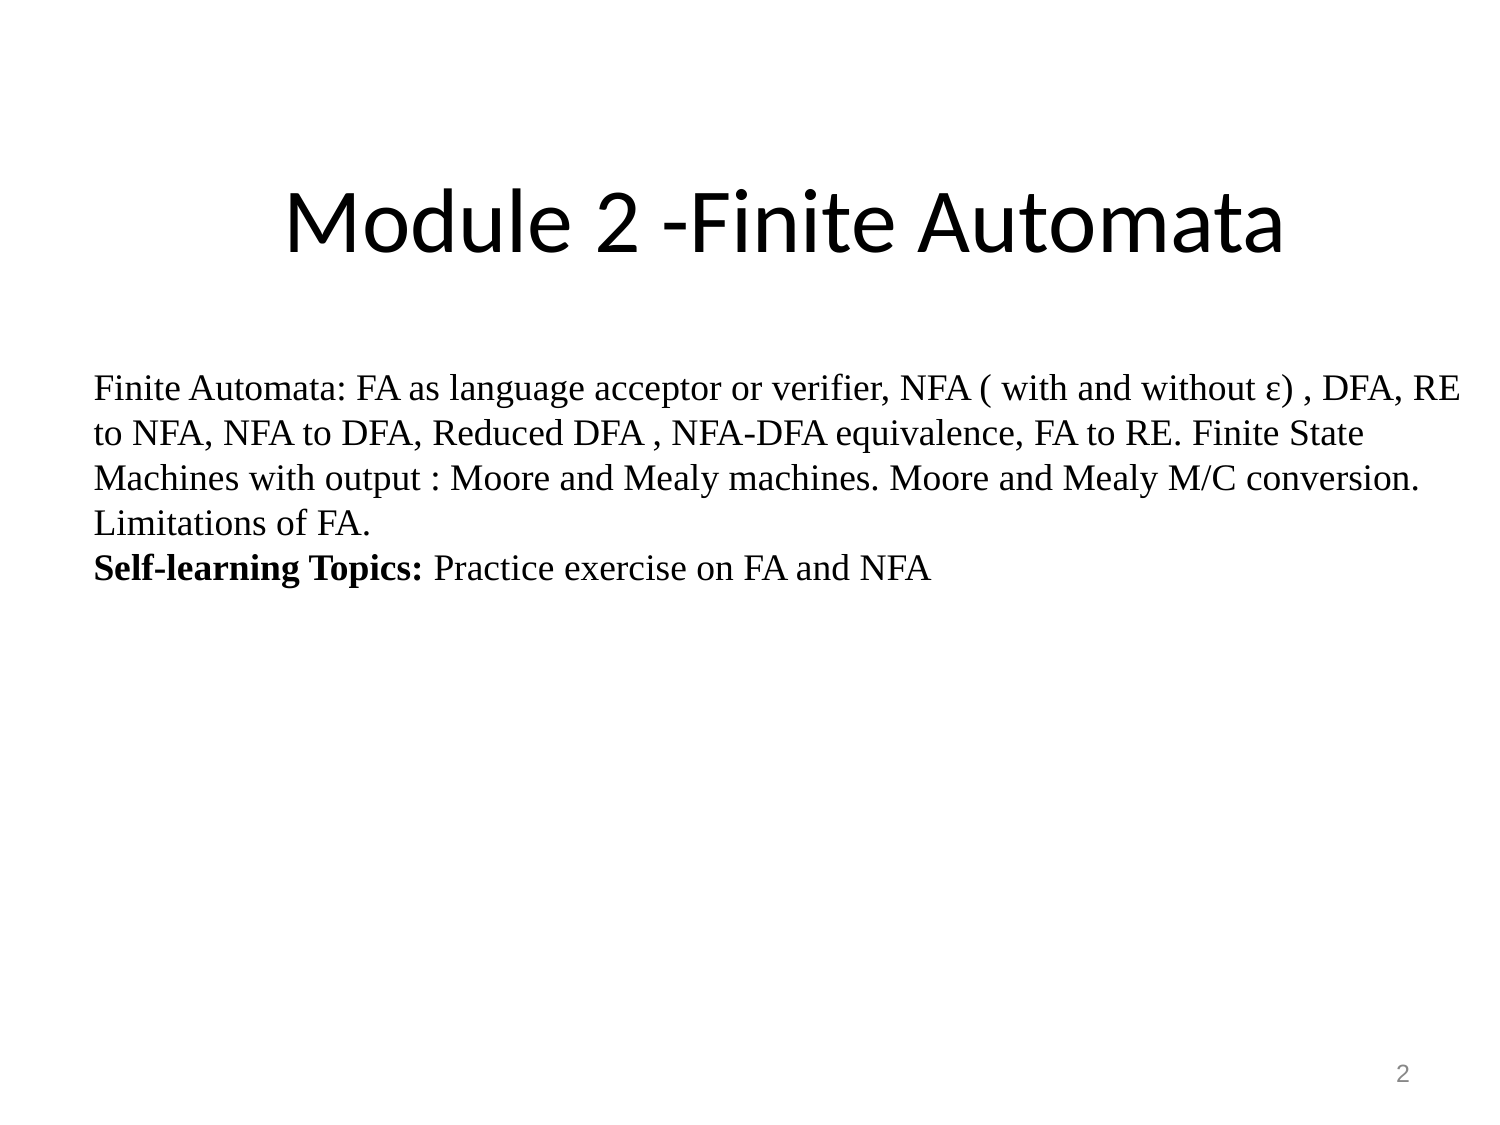

# Module 2 -Finite Automata
Finite Automata: FA as language acceptor or verifier, NFA ( with and without ε) , DFA, RE to NFA, NFA to DFA, Reduced DFA , NFA-DFA equivalence, FA to RE. Finite State Machines with output : Moore and Mealy machines. Moore and Mealy M/C conversion. Limitations of FA.
Self-learning Topics: Practice exercise on FA and NFA

2